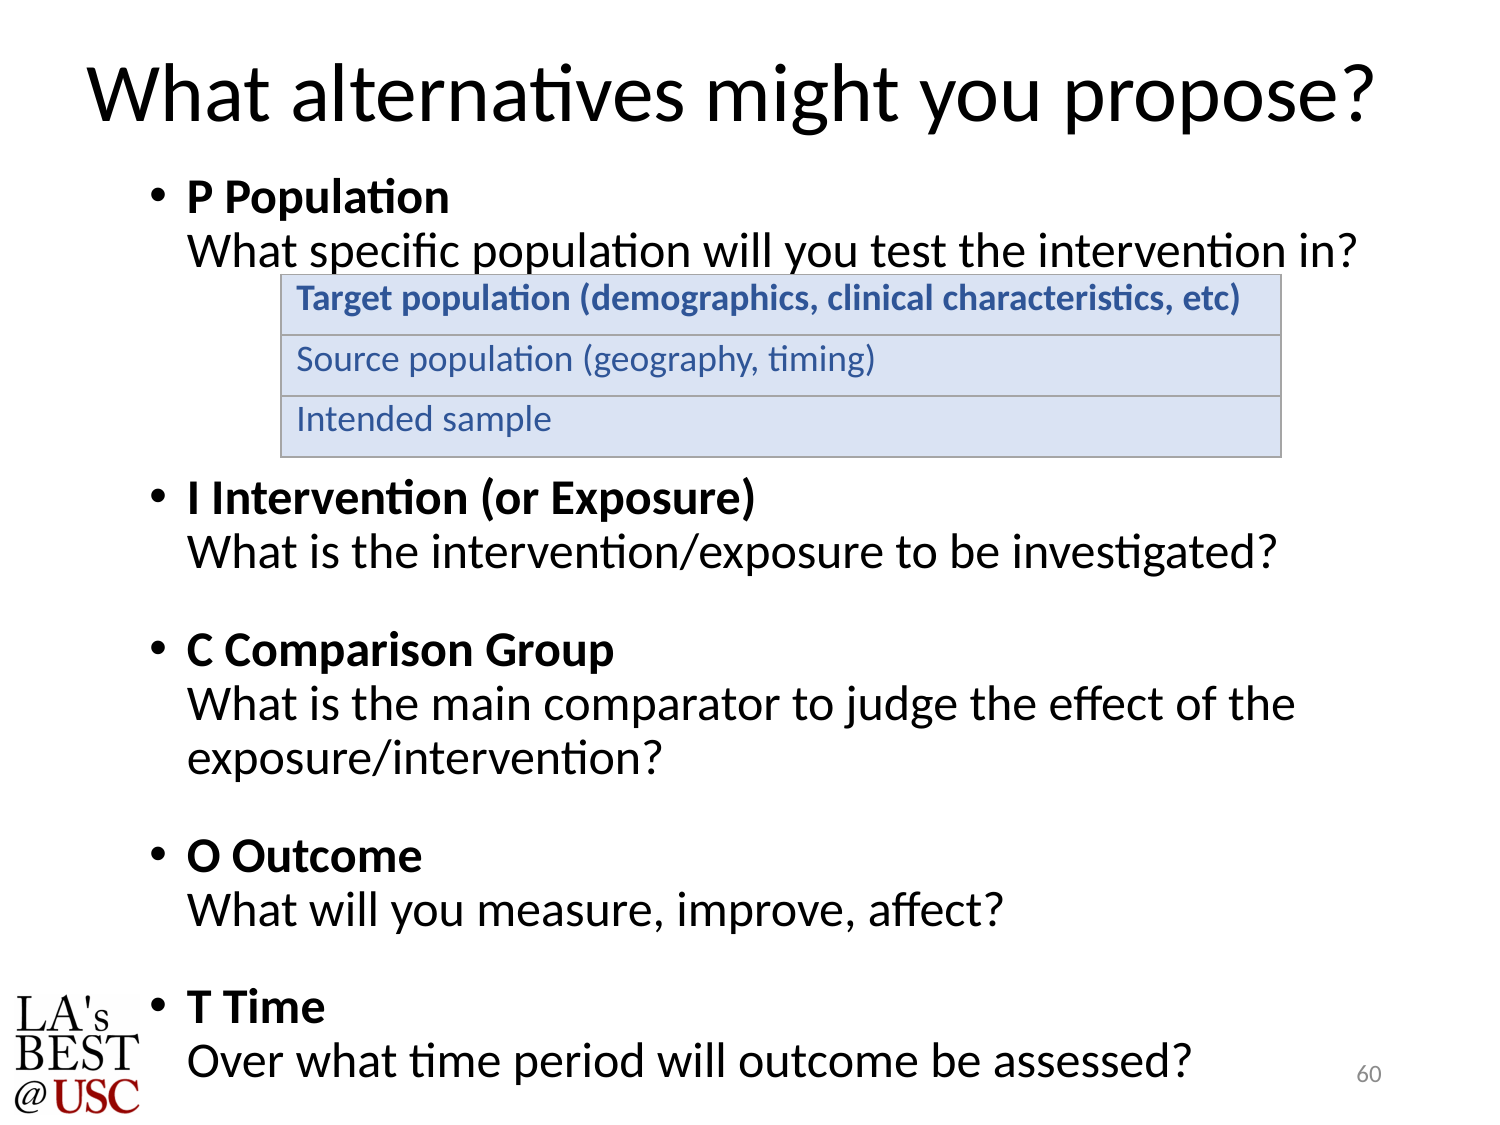

# What alternatives might you propose?
P Population
What specific population will you test the intervention in?

I Intervention (or Exposure)
What is the intervention/exposure to be investigated?

C Comparison Group
What is the main comparator to judge the effect of the exposure/intervention?

O Outcome
What will you measure, improve, affect?

T Time
Over what time period will outcome be assessed?
| Target population (demographics, clinical characteristics, etc) |
| --- |
| Source population (geography, timing) |
| Intended sample |
60